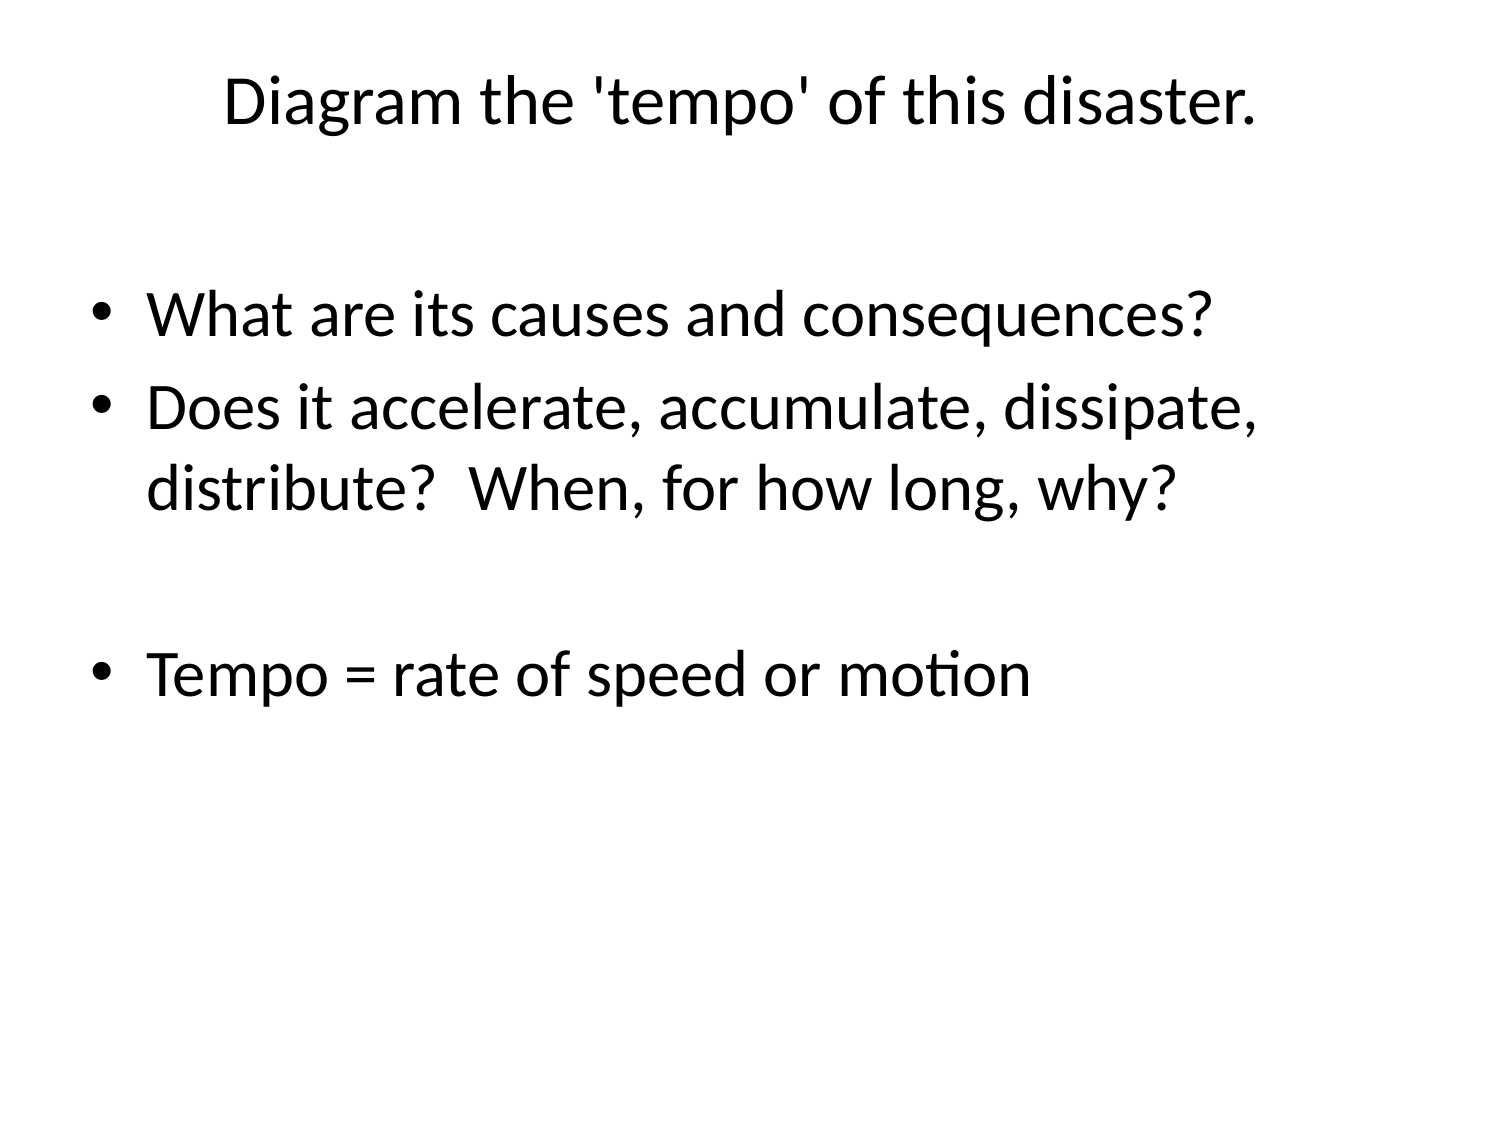

# Diagram the 'tempo' of this disaster.
What are its causes and consequences?
Does it accelerate, accumulate, dissipate, distribute?  When, for how long, why?

Tempo = rate of speed or motion